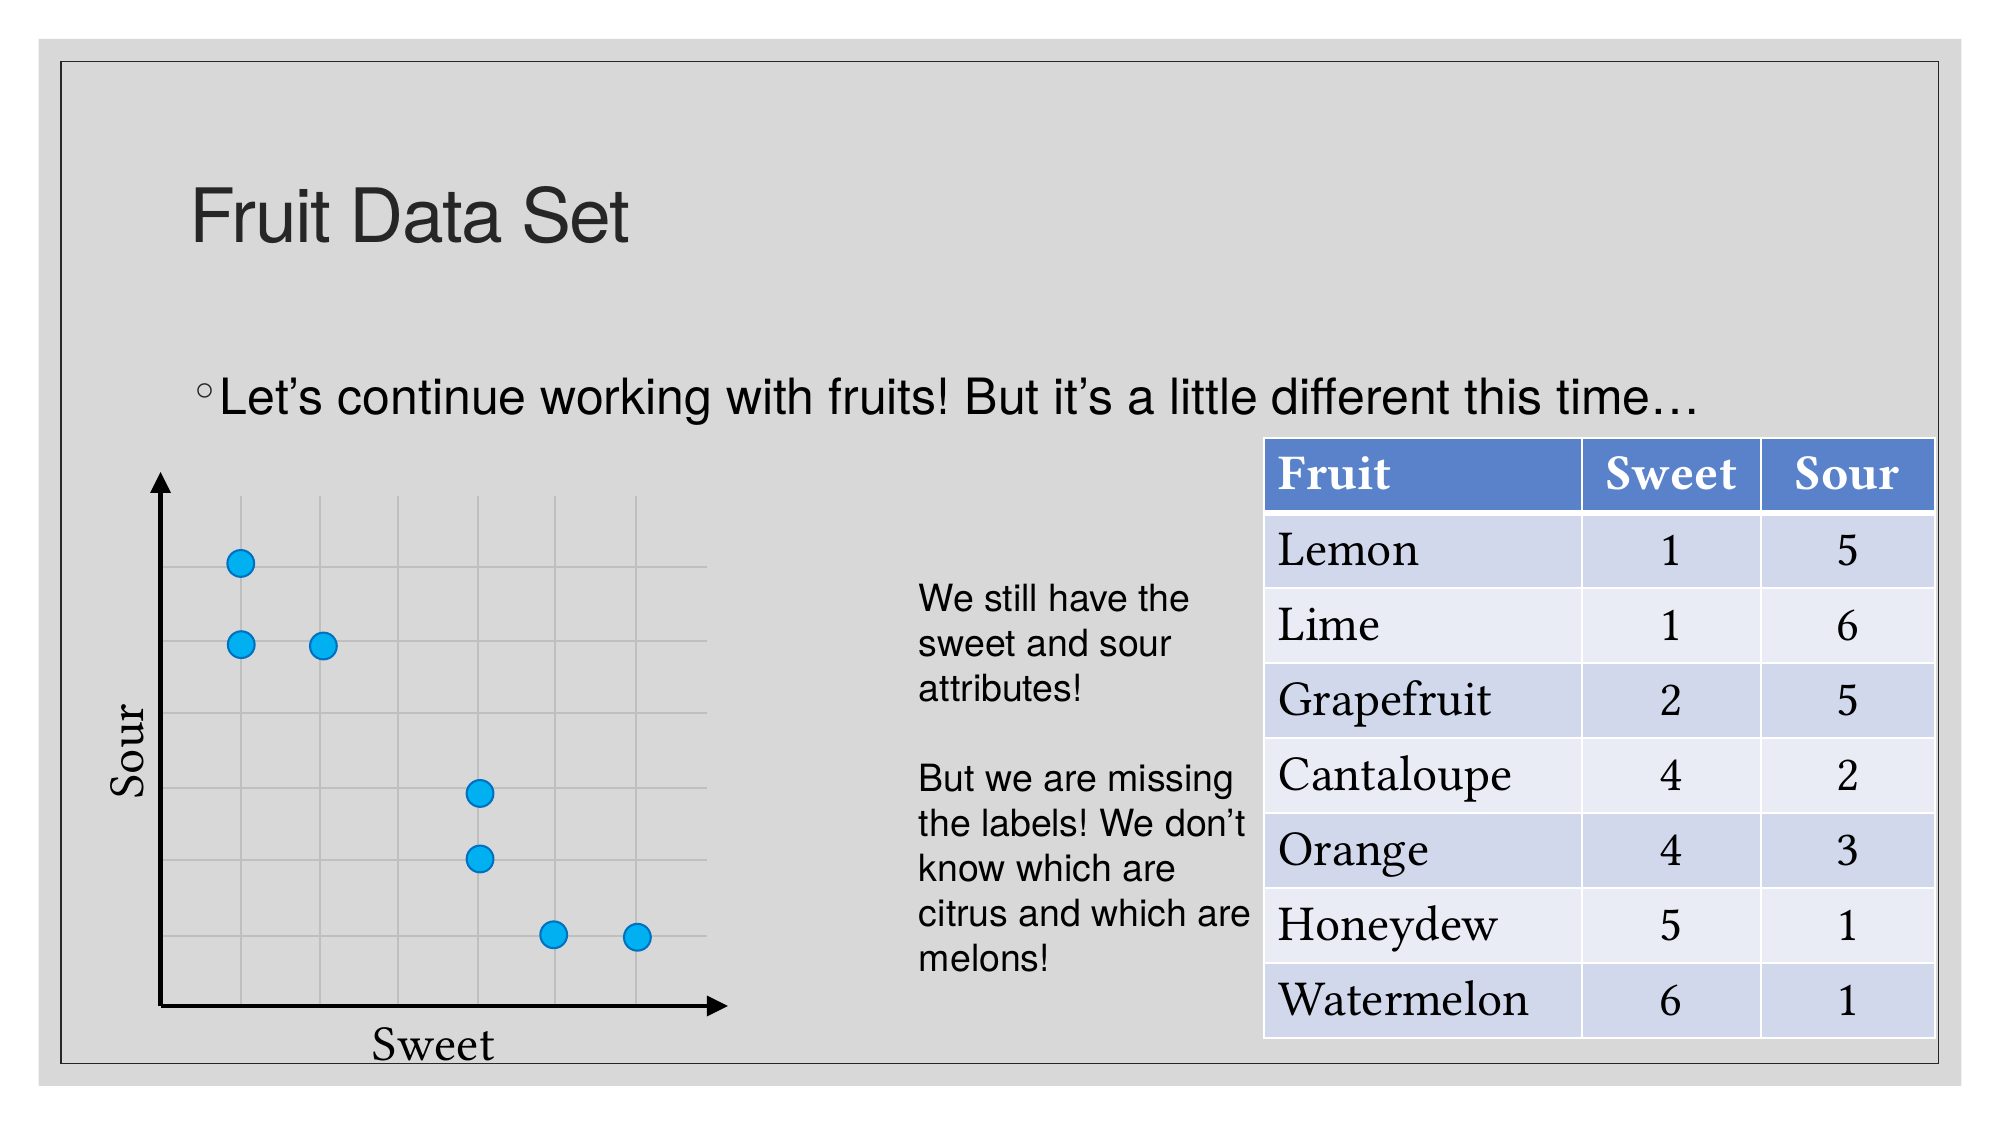

# Fruit Data Set
Let’s continue working with fruits! But it’s a little different this time…
| Fruit | Sweet | Sour |
| --- | --- | --- |
| Lemon | 1 | 5 |
| Lime | 1 | 6 |
| Grapefruit | 2 | 5 |
| Cantaloupe | 4 | 2 |
| Orange | 4 | 3 |
| Honeydew | 5 | 1 |
| Watermelon | 6 | 1 |
Sour
Sweet

We still have the sweet and sour attributes!

But we are missing the labels! We don’t know which are citrus and which are melons!